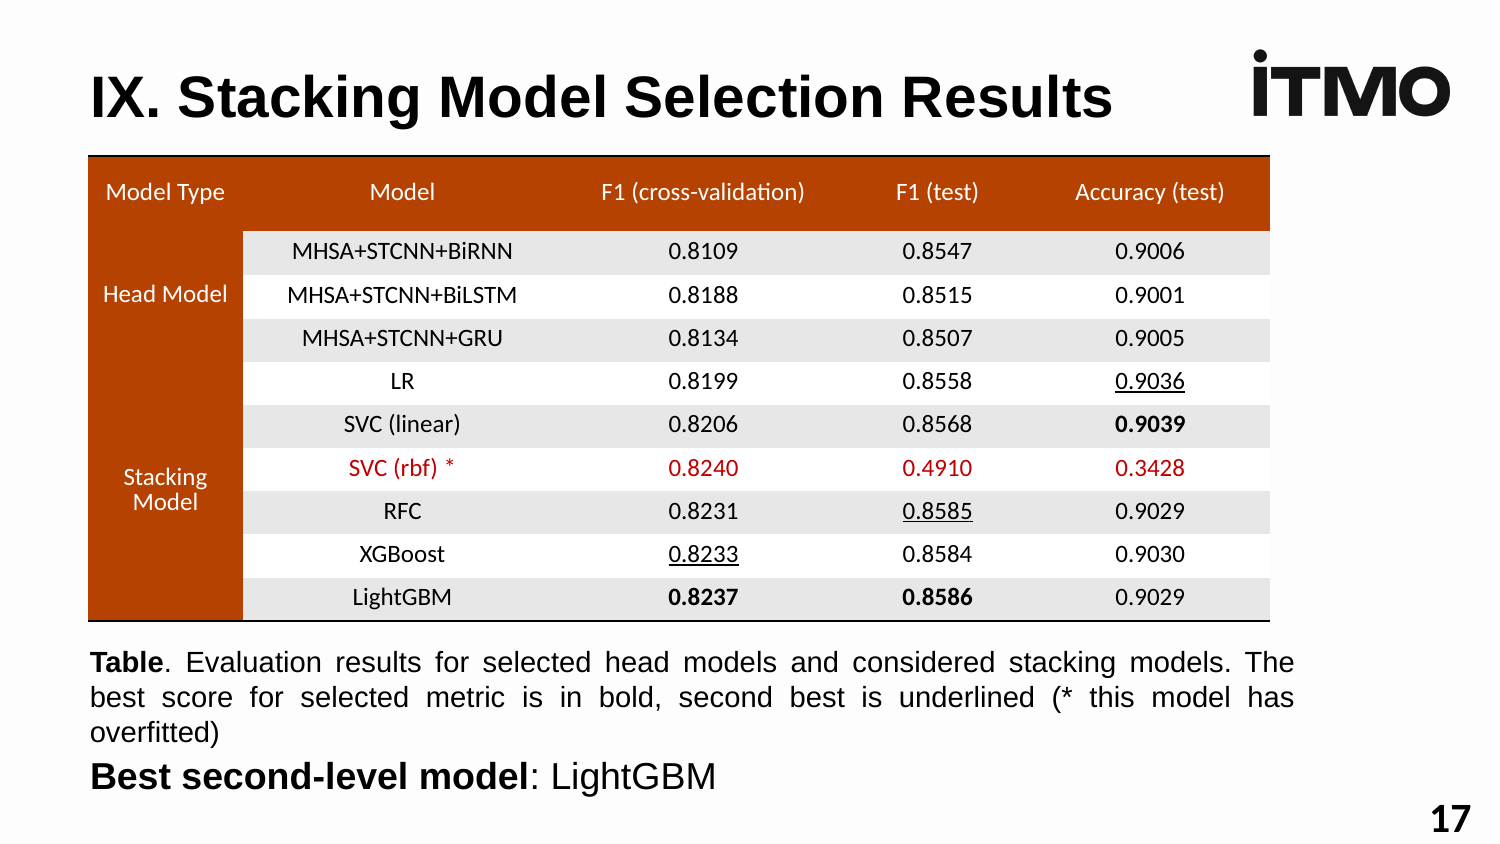

# IX. Stacking Model Selection Results
| Model Type | Model | F1 (cross-validation) | F1 (test) | Accuracy (test) |
| --- | --- | --- | --- | --- |
| Head Model | MHSA+STCNN+BiRNN | 0.8109 | 0.8547 | 0.9006 |
|  | MHSA+STCNN+BiLSTM | 0.8188 | 0.8515 | 0.9001 |
|  | MHSA+STCNN+GRU | 0.8134 | 0.8507 | 0.9005 |
| Stacking Model | LR | 0.8199 | 0.8558 | 0.9036 |
|  | SVC (linear) | 0.8206 | 0.8568 | 0.9039 |
|  | SVC (rbf) \* | 0.8240 | 0.4910 | 0.3428 |
|  | RFC | 0.8231 | 0.8585 | 0.9029 |
|  | XGBoost | 0.8233 | 0.8584 | 0.9030 |
|  | LightGBM | 0.8237 | 0.8586 | 0.9029 |
Table. Evaluation results for selected head models and considered stacking models. The best score for selected metric is in bold, second best is underlined (* this model has overfitted)
Best second-level model: LightGBM
17